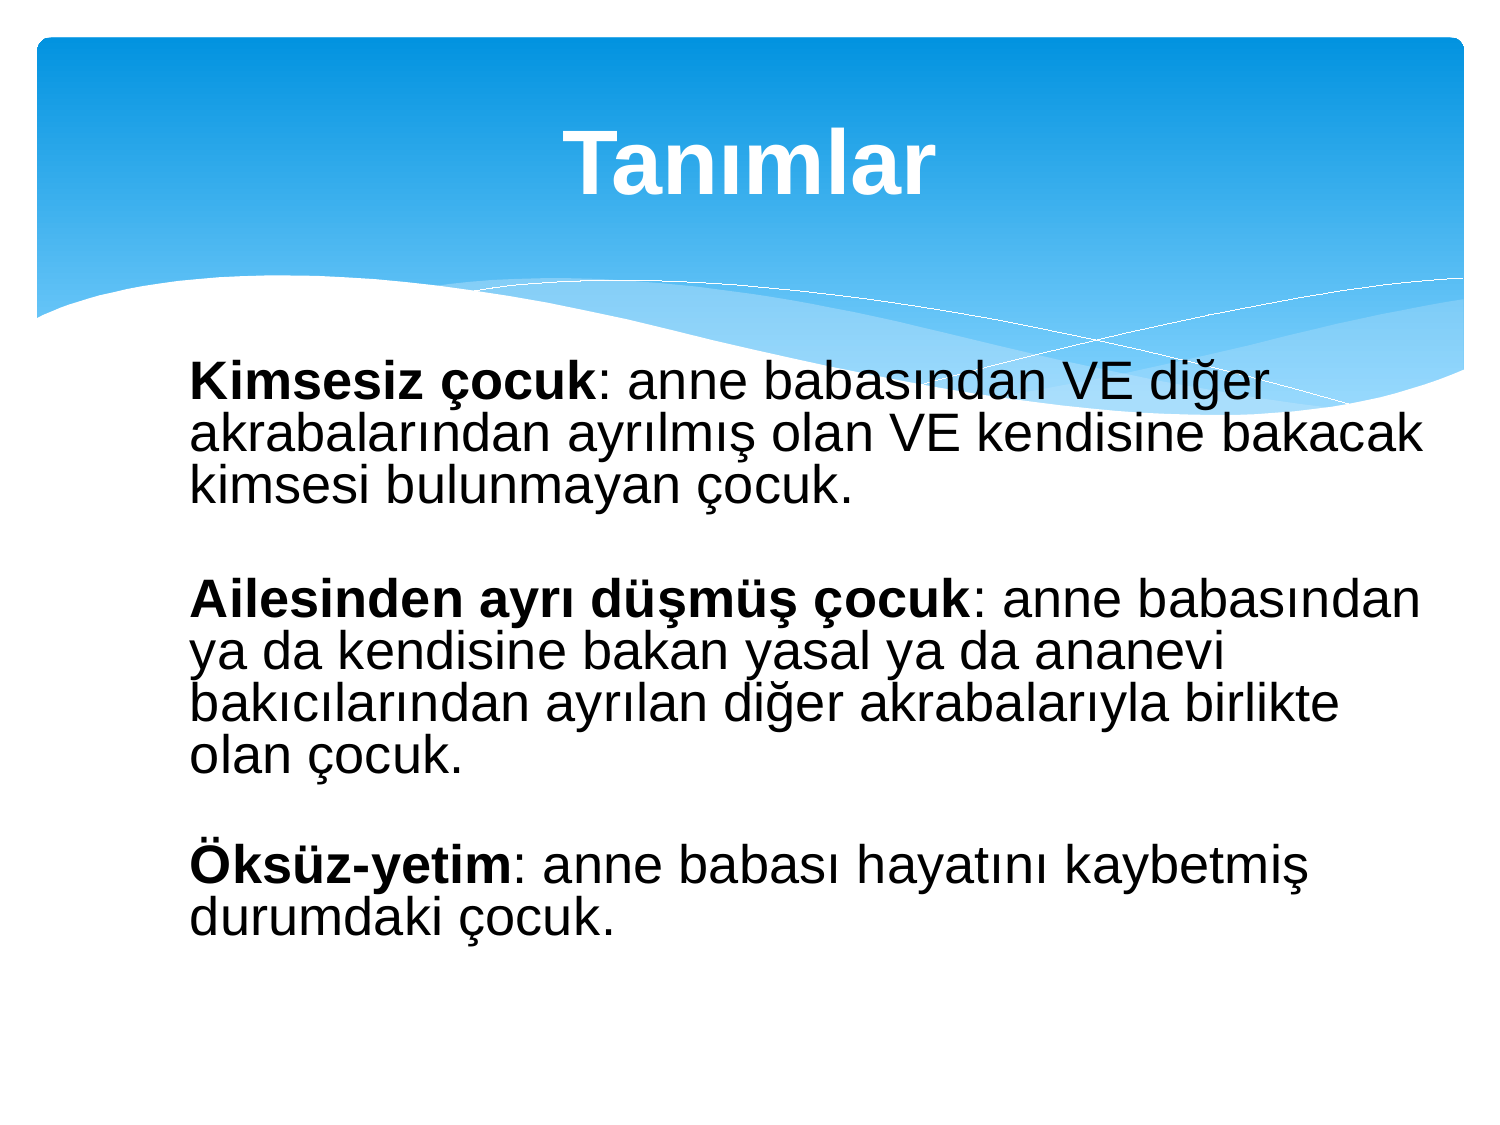

# Tanımlar
	Kimsesiz çocuk: anne babasından VE diğer akrabalarından ayrılmış olan VE kendisine bakacak kimsesi bulunmayan çocuk.

	Ailesinden ayrı düşmüş çocuk: anne babasından ya da kendisine bakan yasal ya da ananevi bakıcılarından ayrılan diğer akrabalarıyla birlikte olan çocuk.

	Öksüz-yetim: anne babası hayatını kaybetmiş durumdaki çocuk.